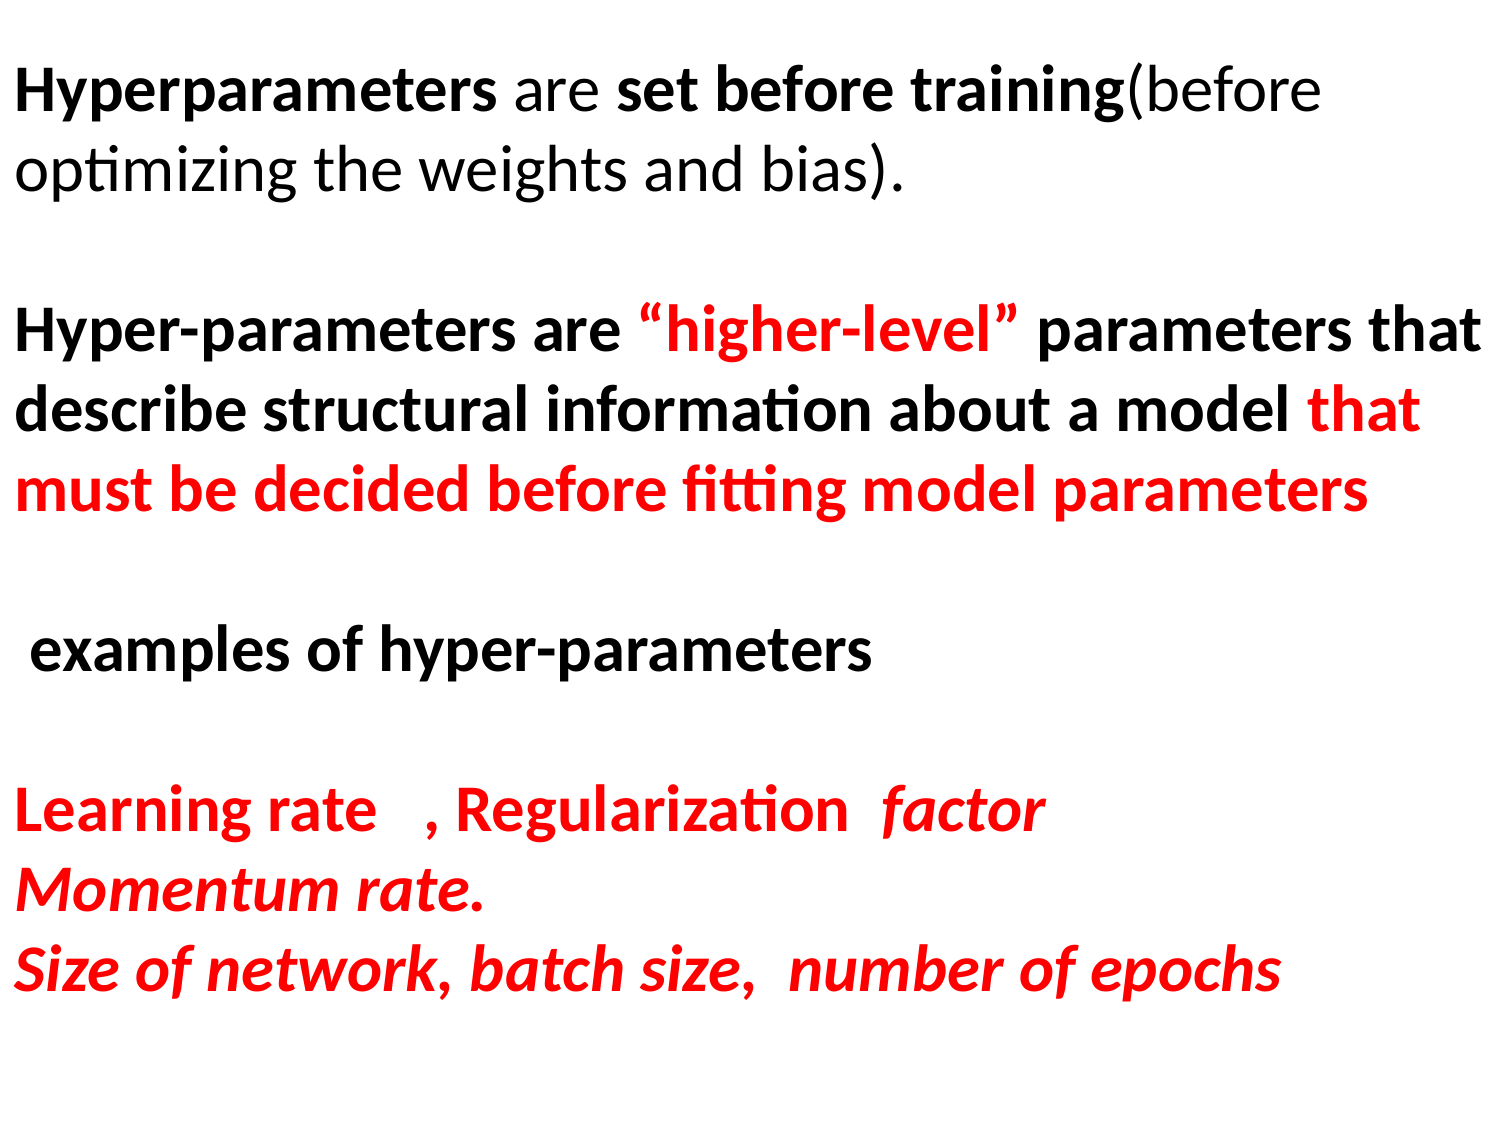

Hyperparameters are set before training(before optimizing the weights and bias).

Hyper-parameters are “higher-level” parameters that describe structural information about a model that must be decided before fitting model parameters

 examples of hyper-parameters
Learning rate   , Regularization  factor
Momentum rate.
Size of network, batch size,  number of epochs